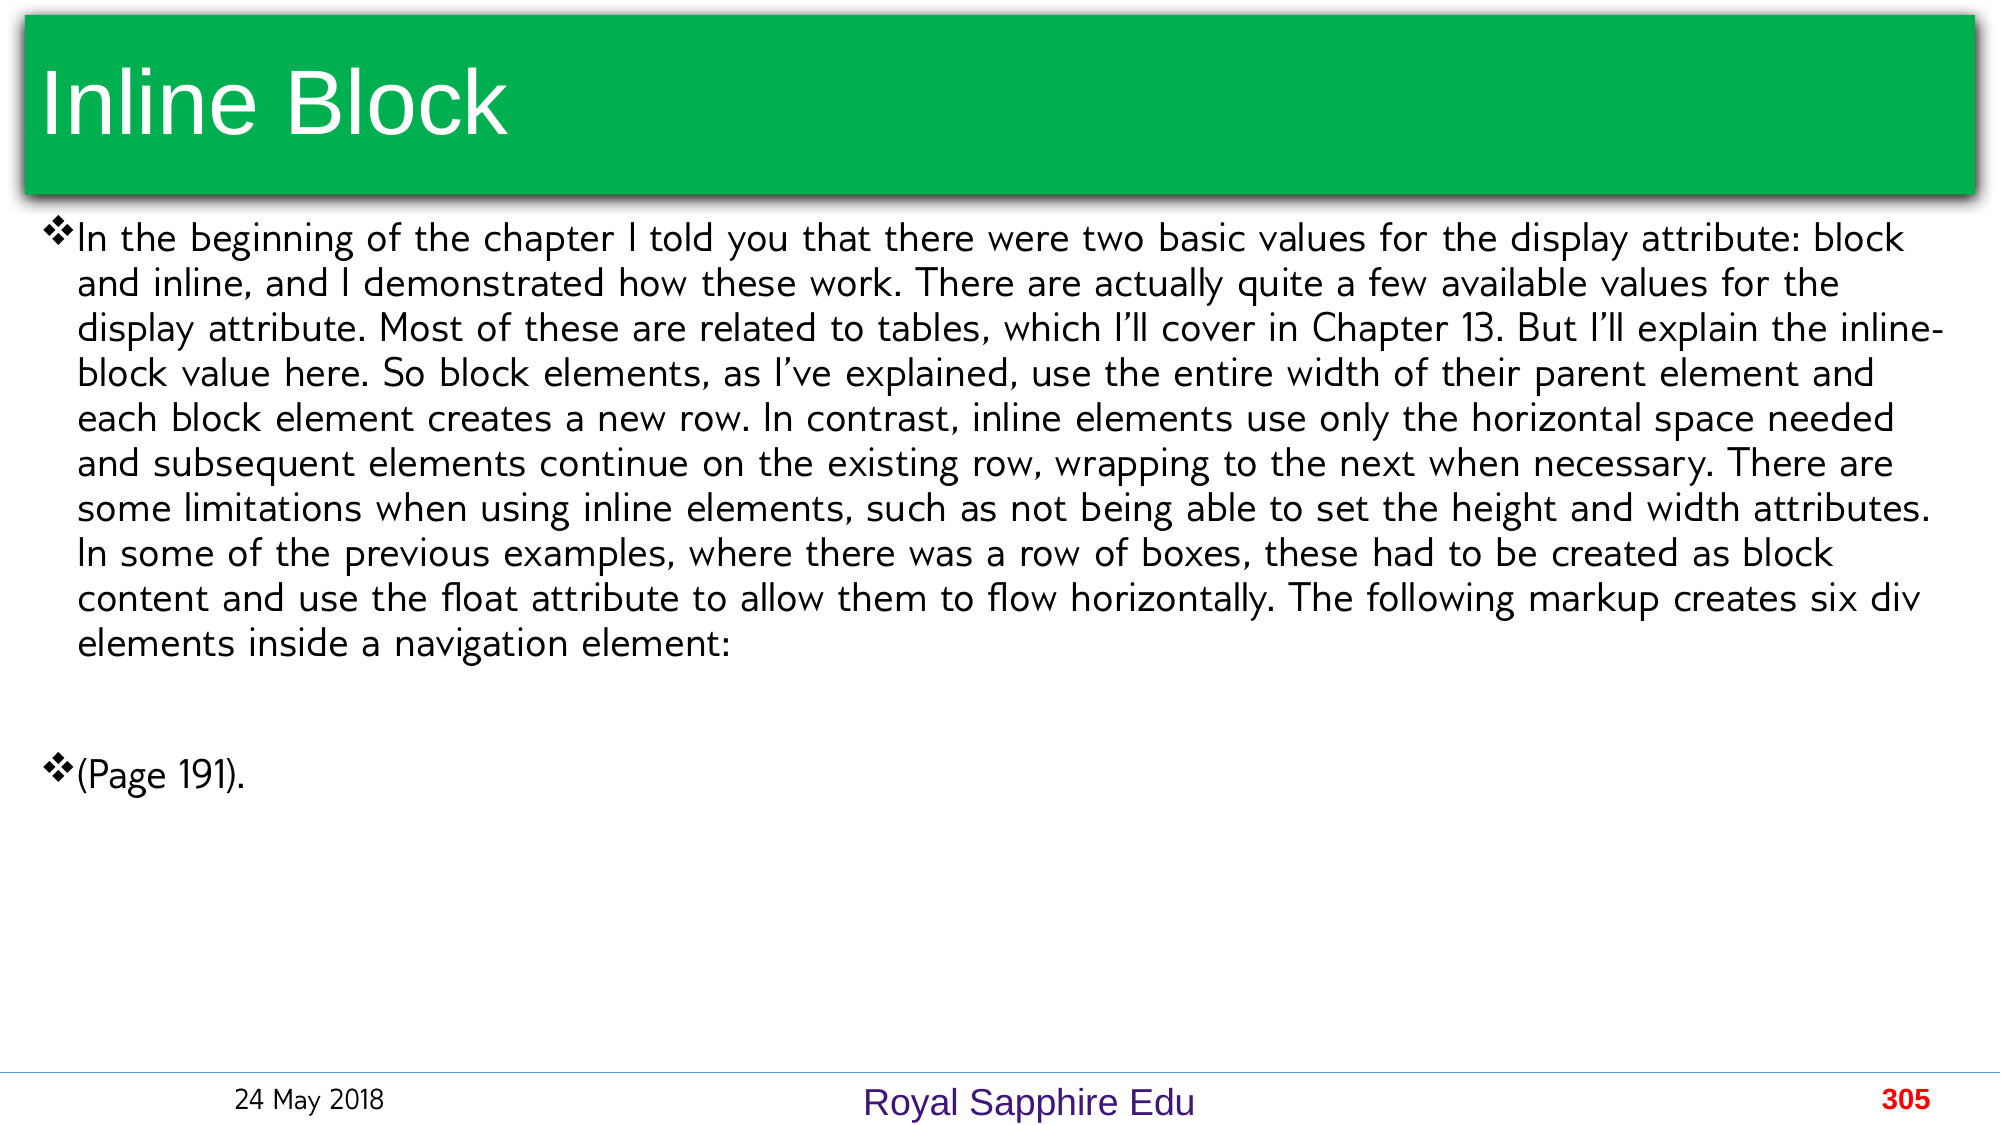

# Inline Block
In the beginning of the chapter I told you that there were two basic values for the display attribute: block and inline, and I demonstrated how these work. There are actually quite a few available values for the display attribute. Most of these are related to tables, which I’ll cover in Chapter 13. But I’ll explain the inline-block value here. So block elements, as I’ve explained, use the entire width of their parent element and each block element creates a new row. In contrast, inline elements use only the horizontal space needed and subsequent elements continue on the existing row, wrapping to the next when necessary. There are some limitations when using inline elements, such as not being able to set the height and width attributes. In some of the previous examples, where there was a row of boxes, these had to be created as block content and use the float attribute to allow them to flow horizontally. The following markup creates six div elements inside a navigation element:

(Page 191).
24 May 2018
305